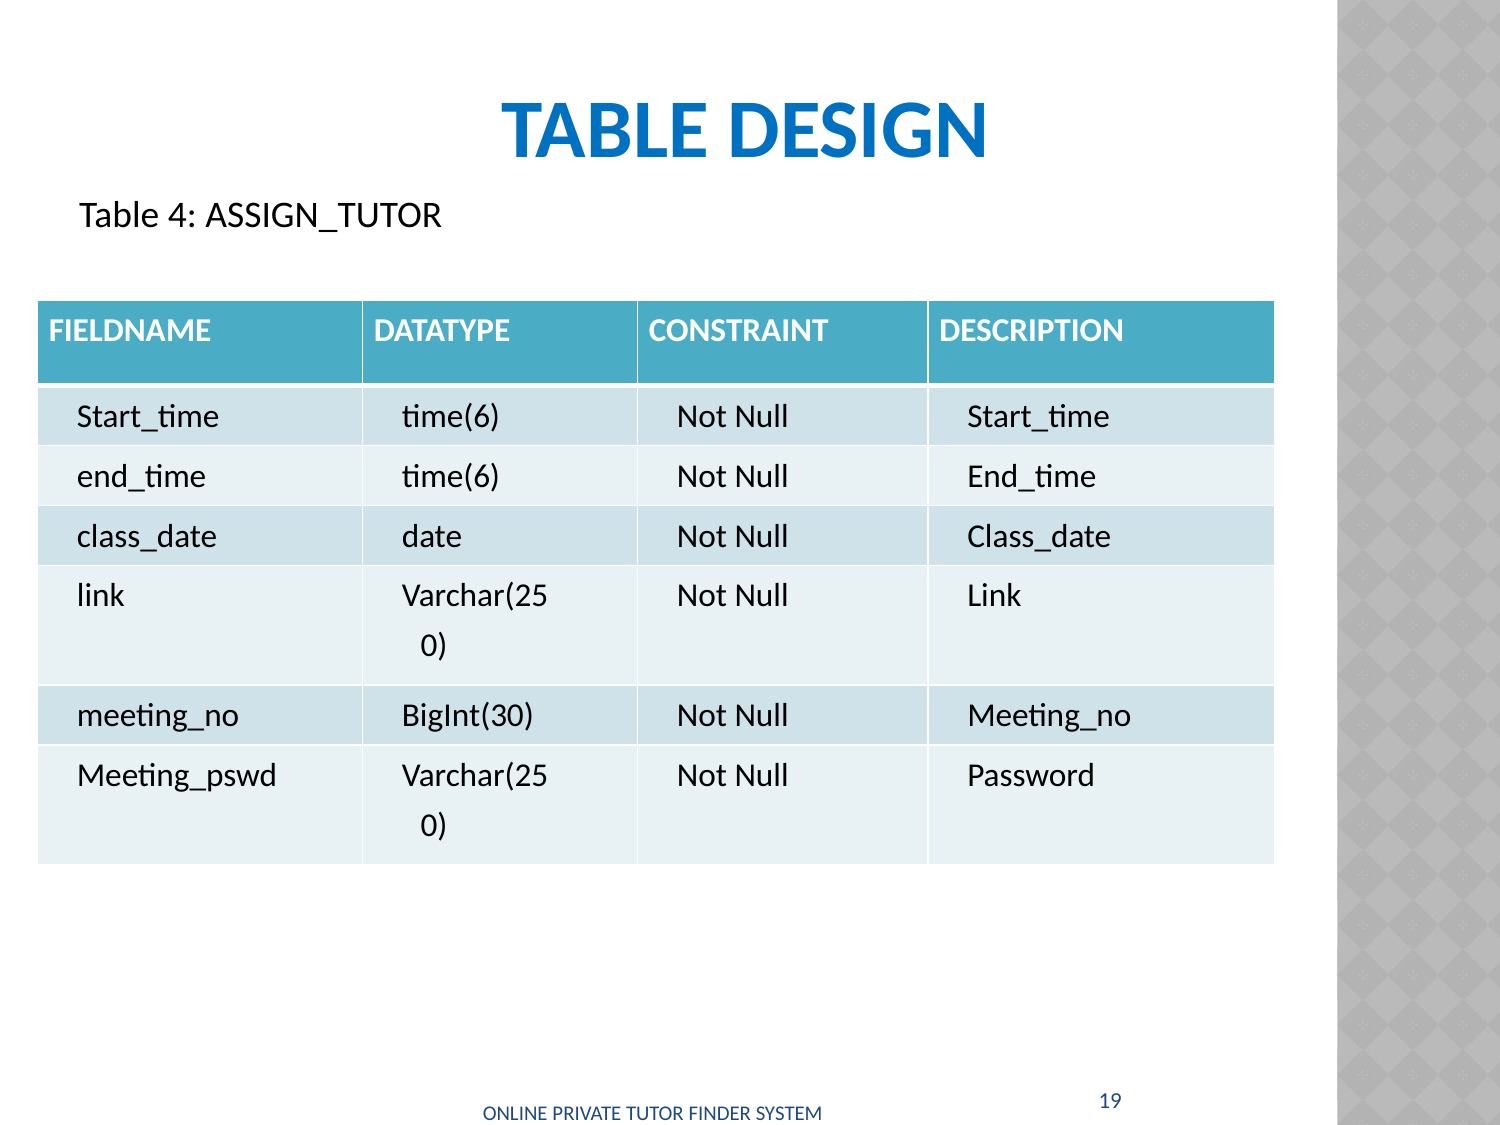

# Table design
Table 4: ASSIGN_TUTOR
| FIELDNAME | DATATYPE | CONSTRAINT | DESCRIPTION |
| --- | --- | --- | --- |
| Start\_time | time(6) | Not Null | Start\_time |
| end\_time | time(6) | Not Null | End\_time |
| class\_date | date | Not Null | Class\_date |
| link | Varchar(250) | Not Null | Link |
| meeting\_no | BigInt(30) | Not Null | Meeting\_no |
| Meeting\_pswd | Varchar(250) | Not Null | Password |
19
ONLINE PRIVATE TUTOR FINDER SYSTEM